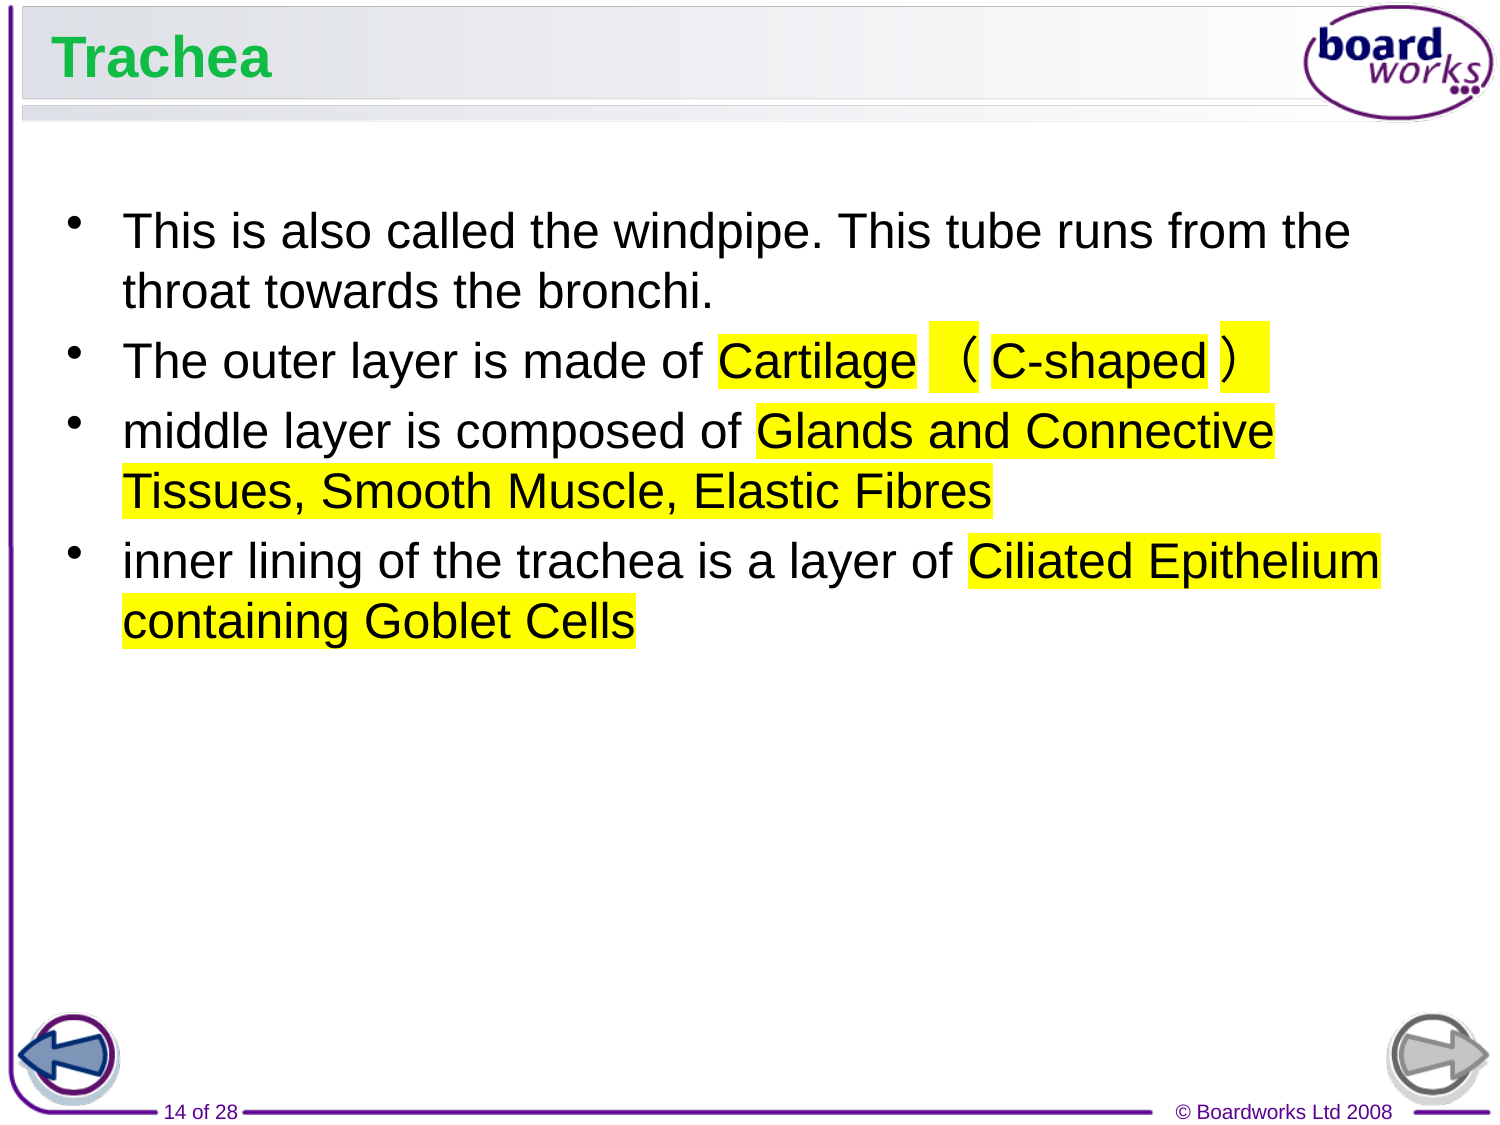

# Trachea
This is also called the windpipe. This tube runs from the throat towards the bronchi.
The outer layer is made of Cartilage（C-shaped）
middle layer is composed of Glands and Connective Tissues, Smooth Muscle, Elastic Fibres
inner lining of the trachea is a layer of Ciliated Epithelium containing Goblet Cells